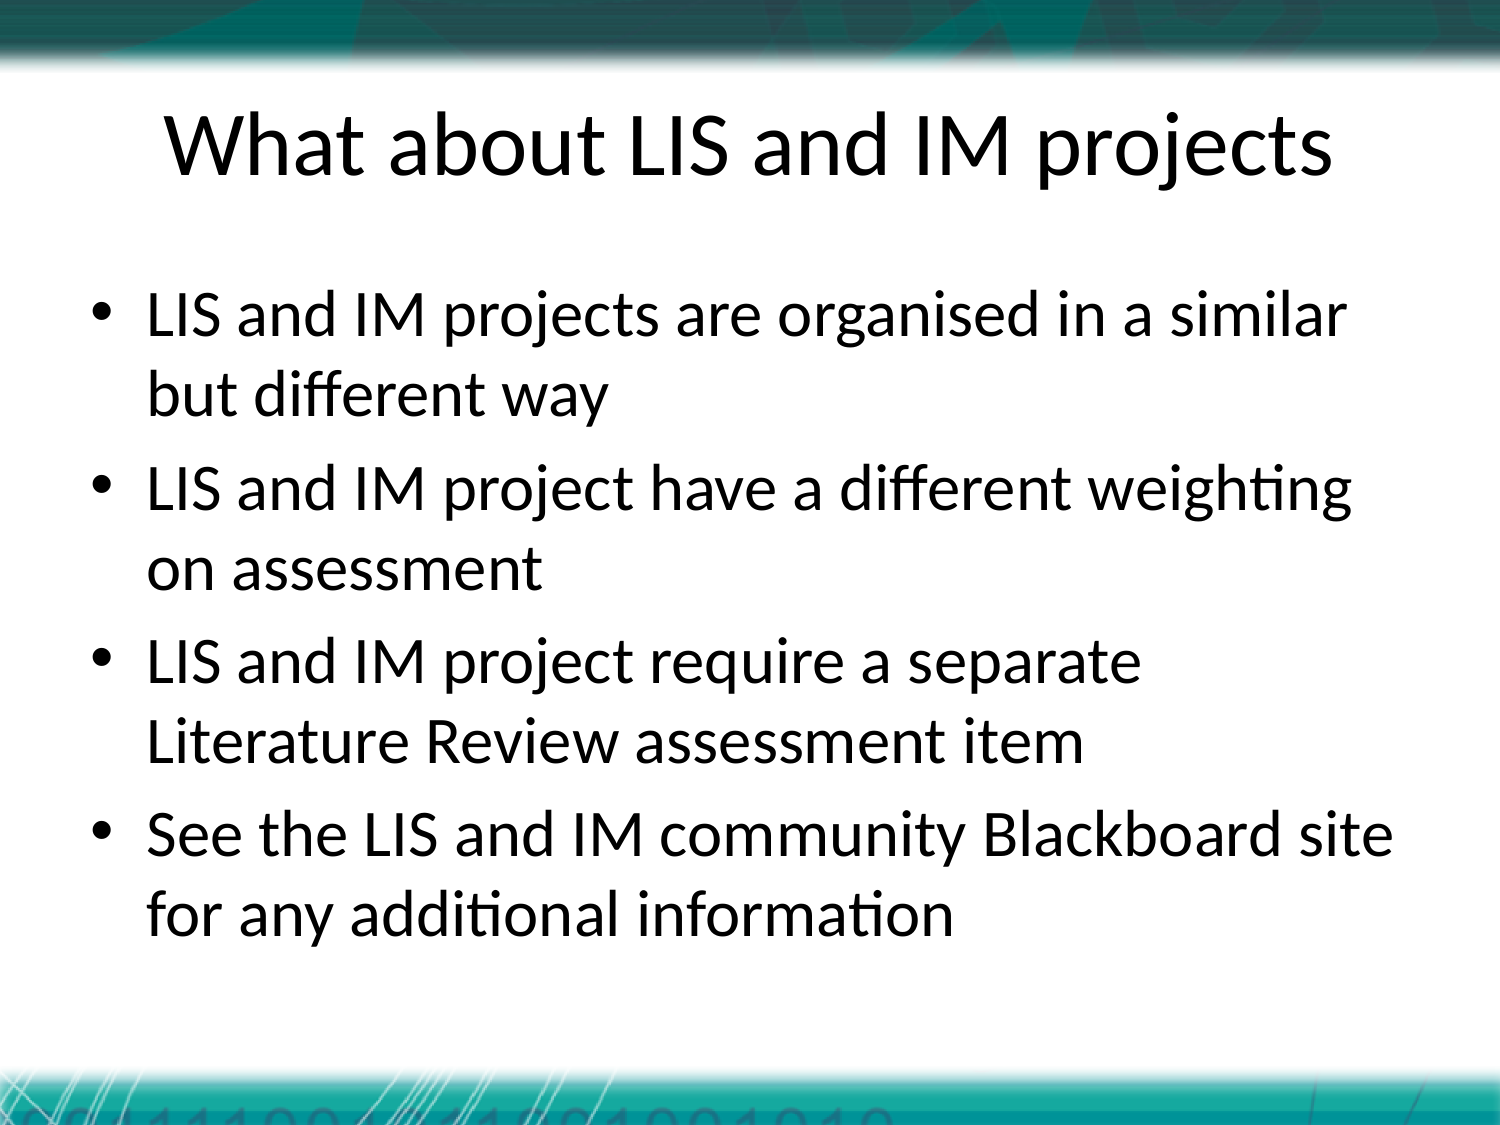

# What about LIS and IM projects
LIS and IM projects are organised in a similar but different way
LIS and IM project have a different weighting on assessment
LIS and IM project require a separate Literature Review assessment item
See the LIS and IM community Blackboard site for any additional information